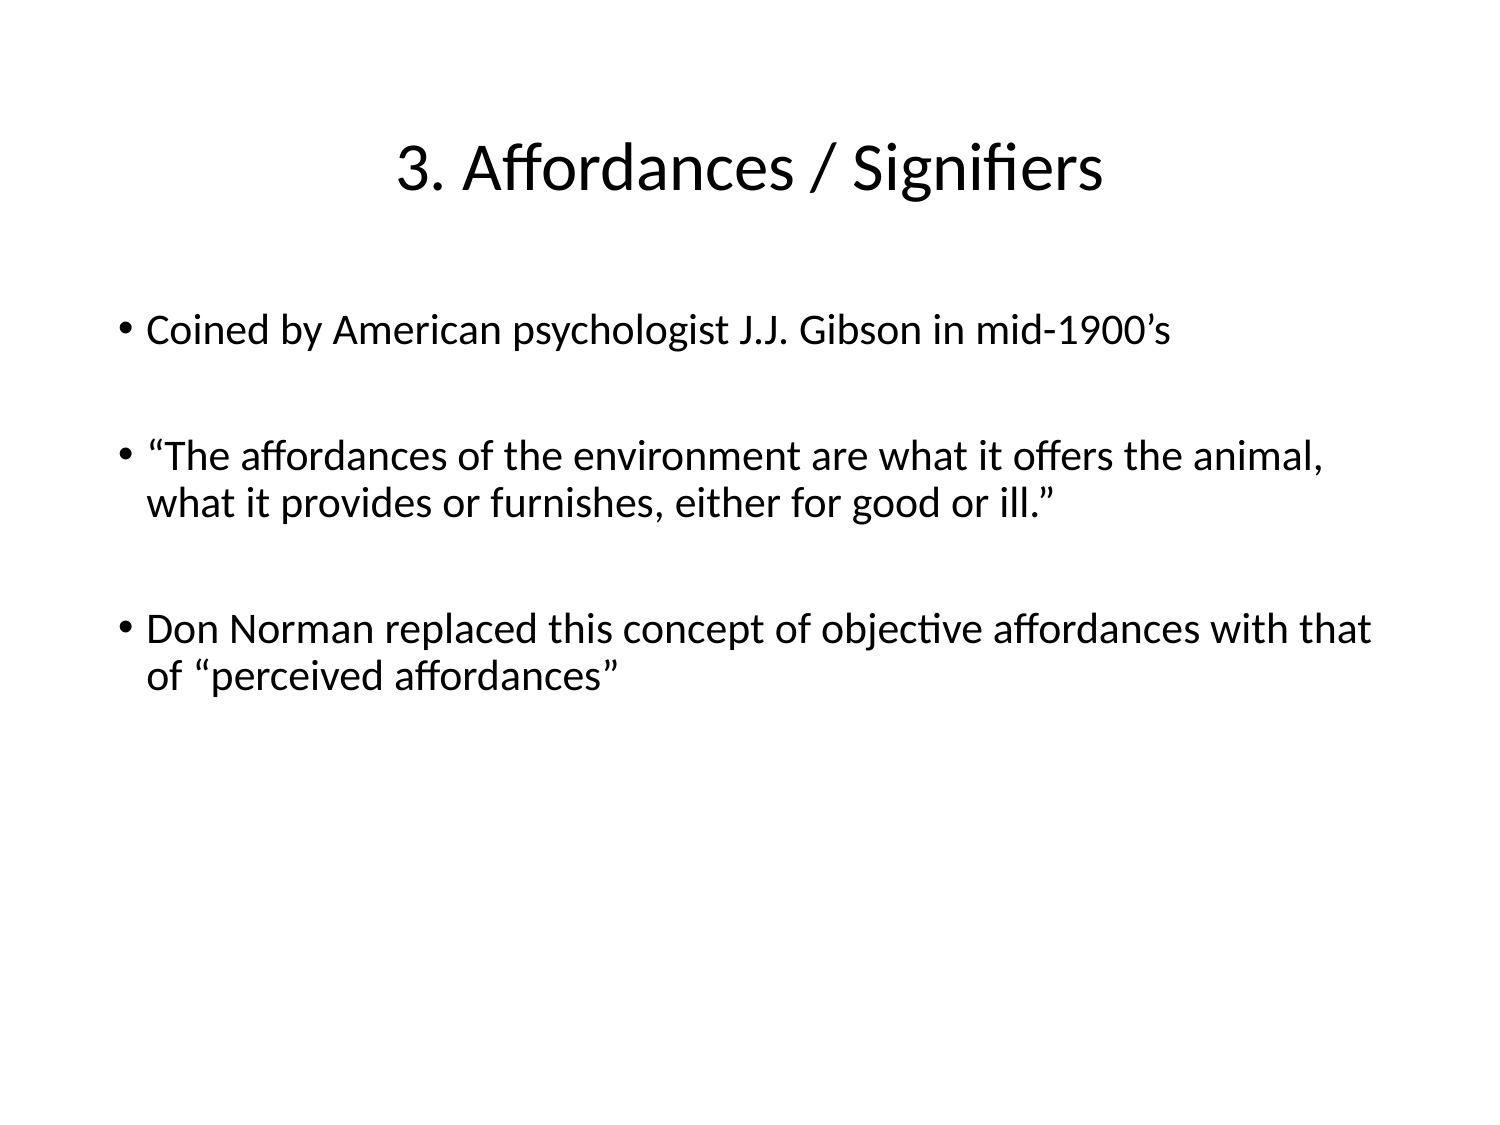

# 3. Affordances / Signifiers
Coined by American psychologist J.J. Gibson in mid-1900’s

“The affordances of the environment are what it offers the animal, what it provides or furnishes, either for good or ill.”

Don Norman replaced this concept of objective affordances with that of “perceived affordances”